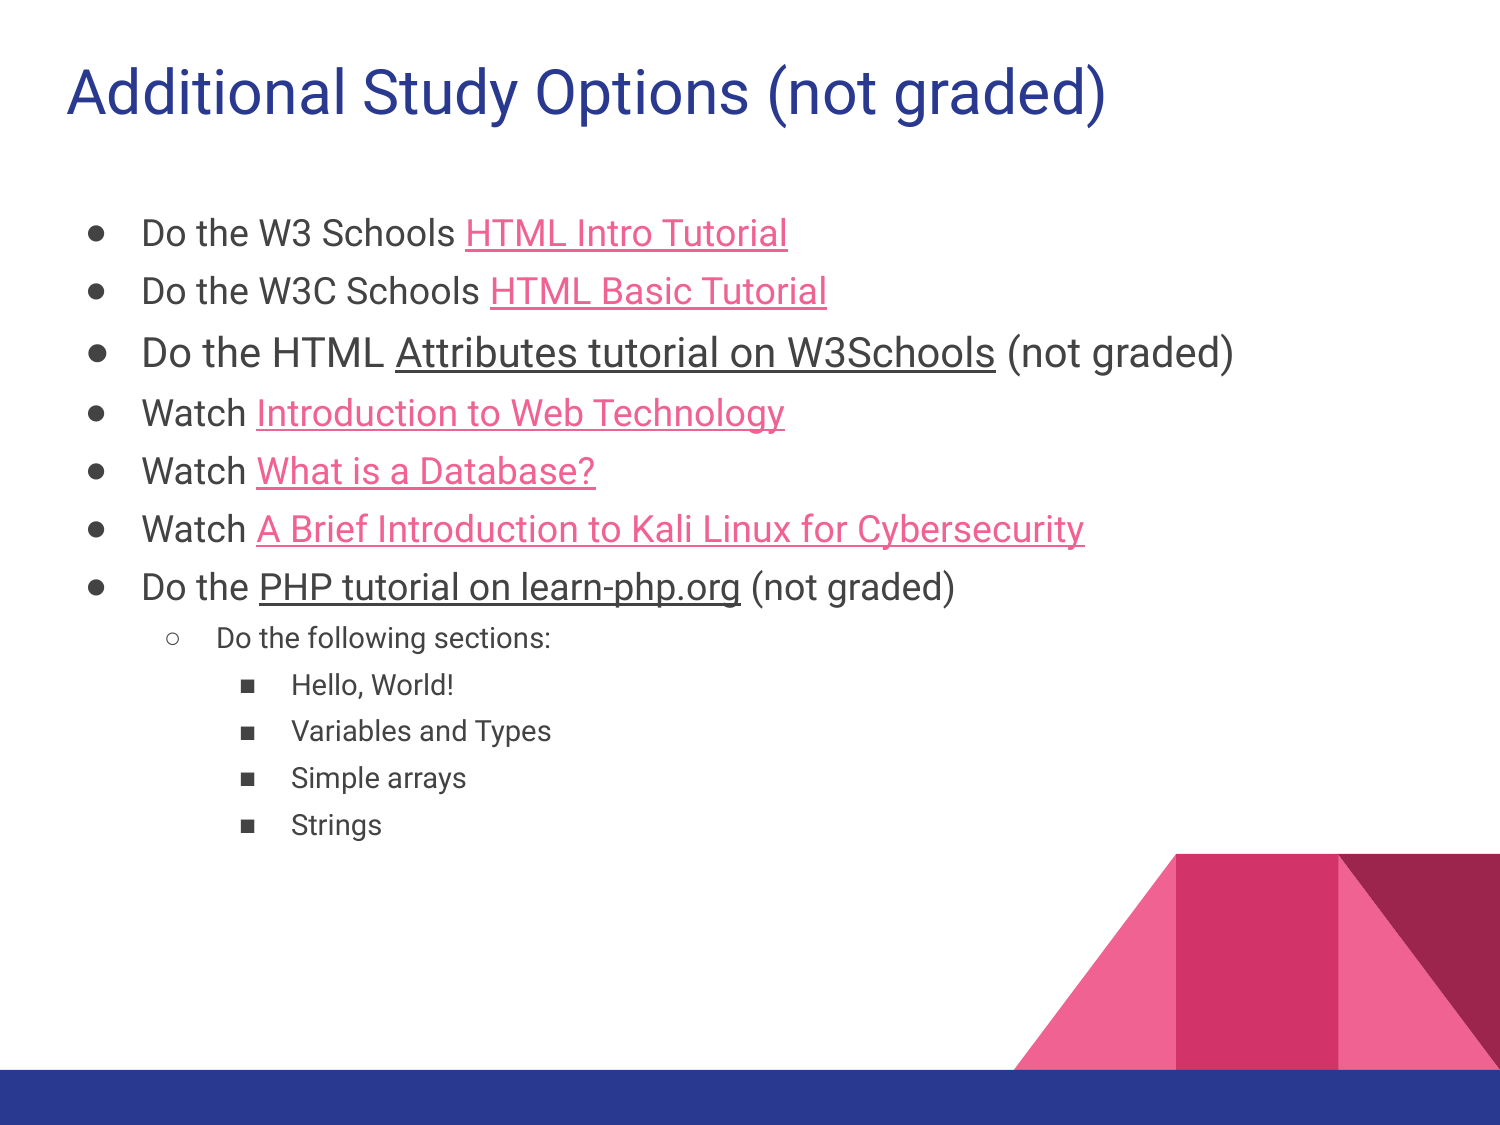

# Additional Study Options (not graded)
Do the W3 Schools HTML Intro Tutorial
Do the W3C Schools HTML Basic Tutorial
Do the HTML Attributes tutorial on W3Schools (not graded)
Watch Introduction to Web Technology
Watch What is a Database?
Watch A Brief Introduction to Kali Linux for Cybersecurity
Do the PHP tutorial on learn-php.org (not graded)
Do the following sections:
Hello, World!
Variables and Types
Simple arrays
Strings